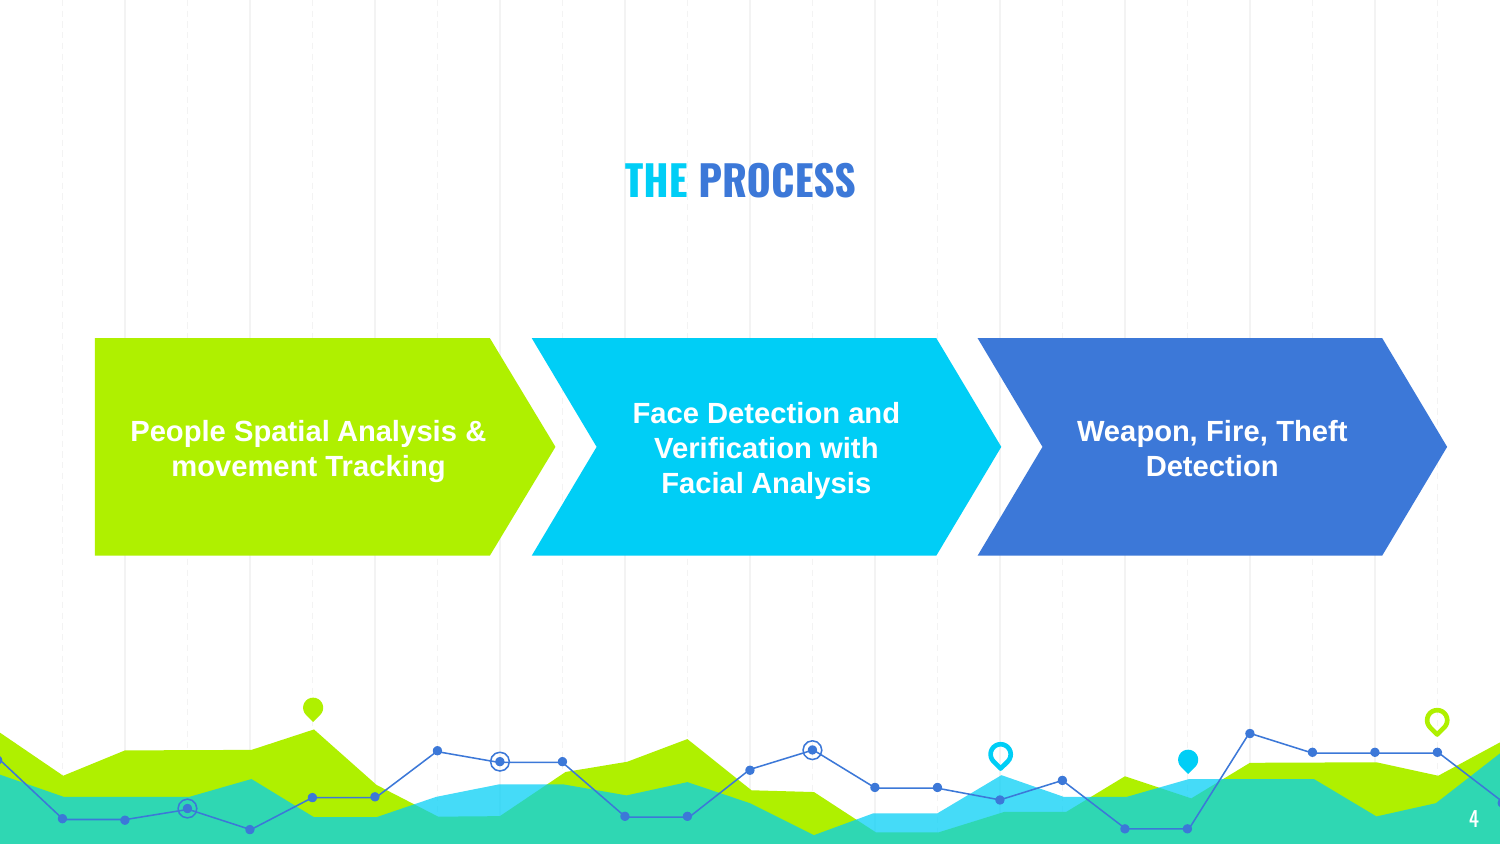

# THE PROCESS
People Spatial Analysis & movement Tracking
Face Detection and Verification with Facial Analysis
Weapon, Fire, Theft Detection
4